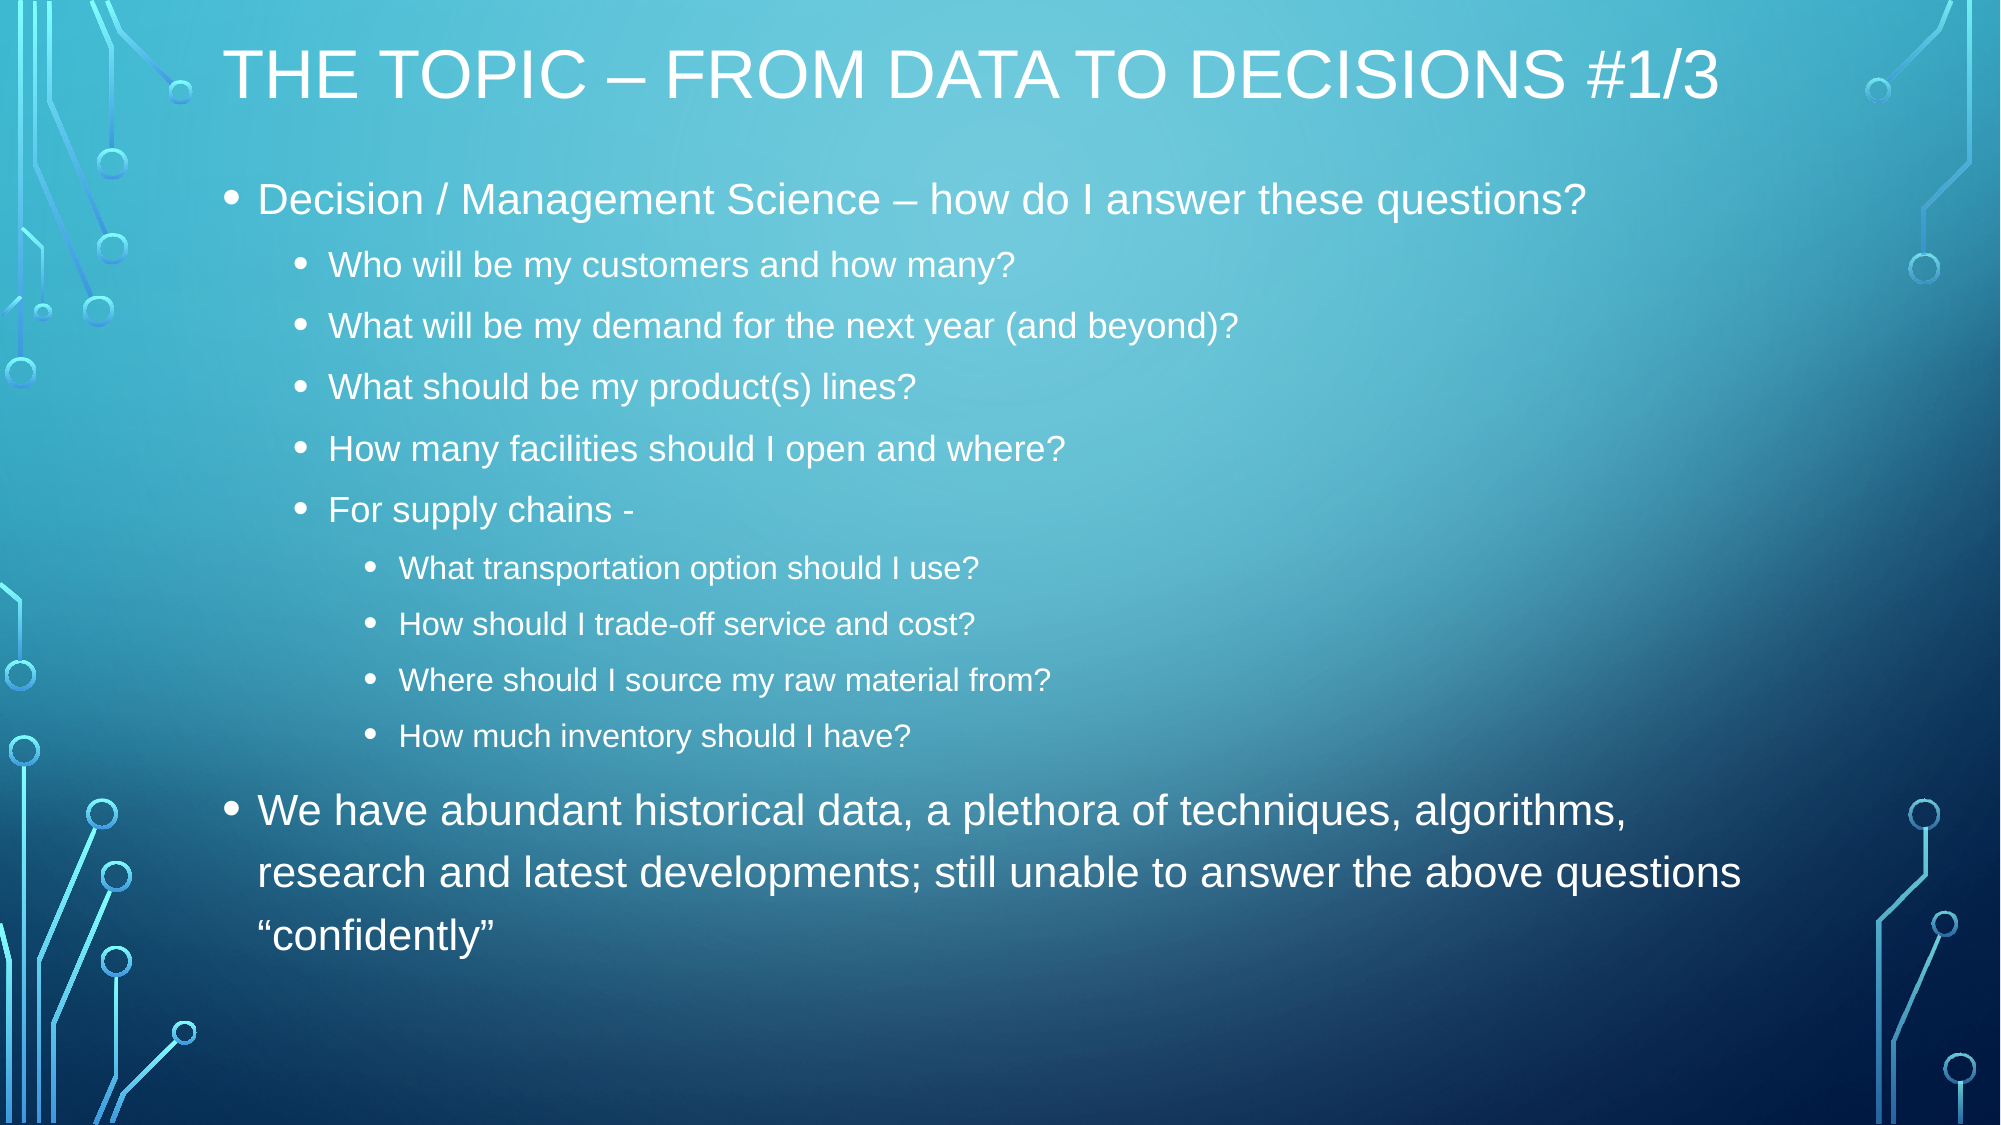

# THE TOPIC – FROM DATA TO DECISIONS #1/3
Decision / Management Science – how do I answer these questions?
Who will be my customers and how many?
What will be my demand for the next year (and beyond)?
What should be my product(s) lines?
How many facilities should I open and where?
For supply chains -
What transportation option should I use?
How should I trade-off service and cost?
Where should I source my raw material from?
How much inventory should I have?
We have abundant historical data, a plethora of techniques, algorithms, research and latest developments; still unable to answer the above questions “confidently”